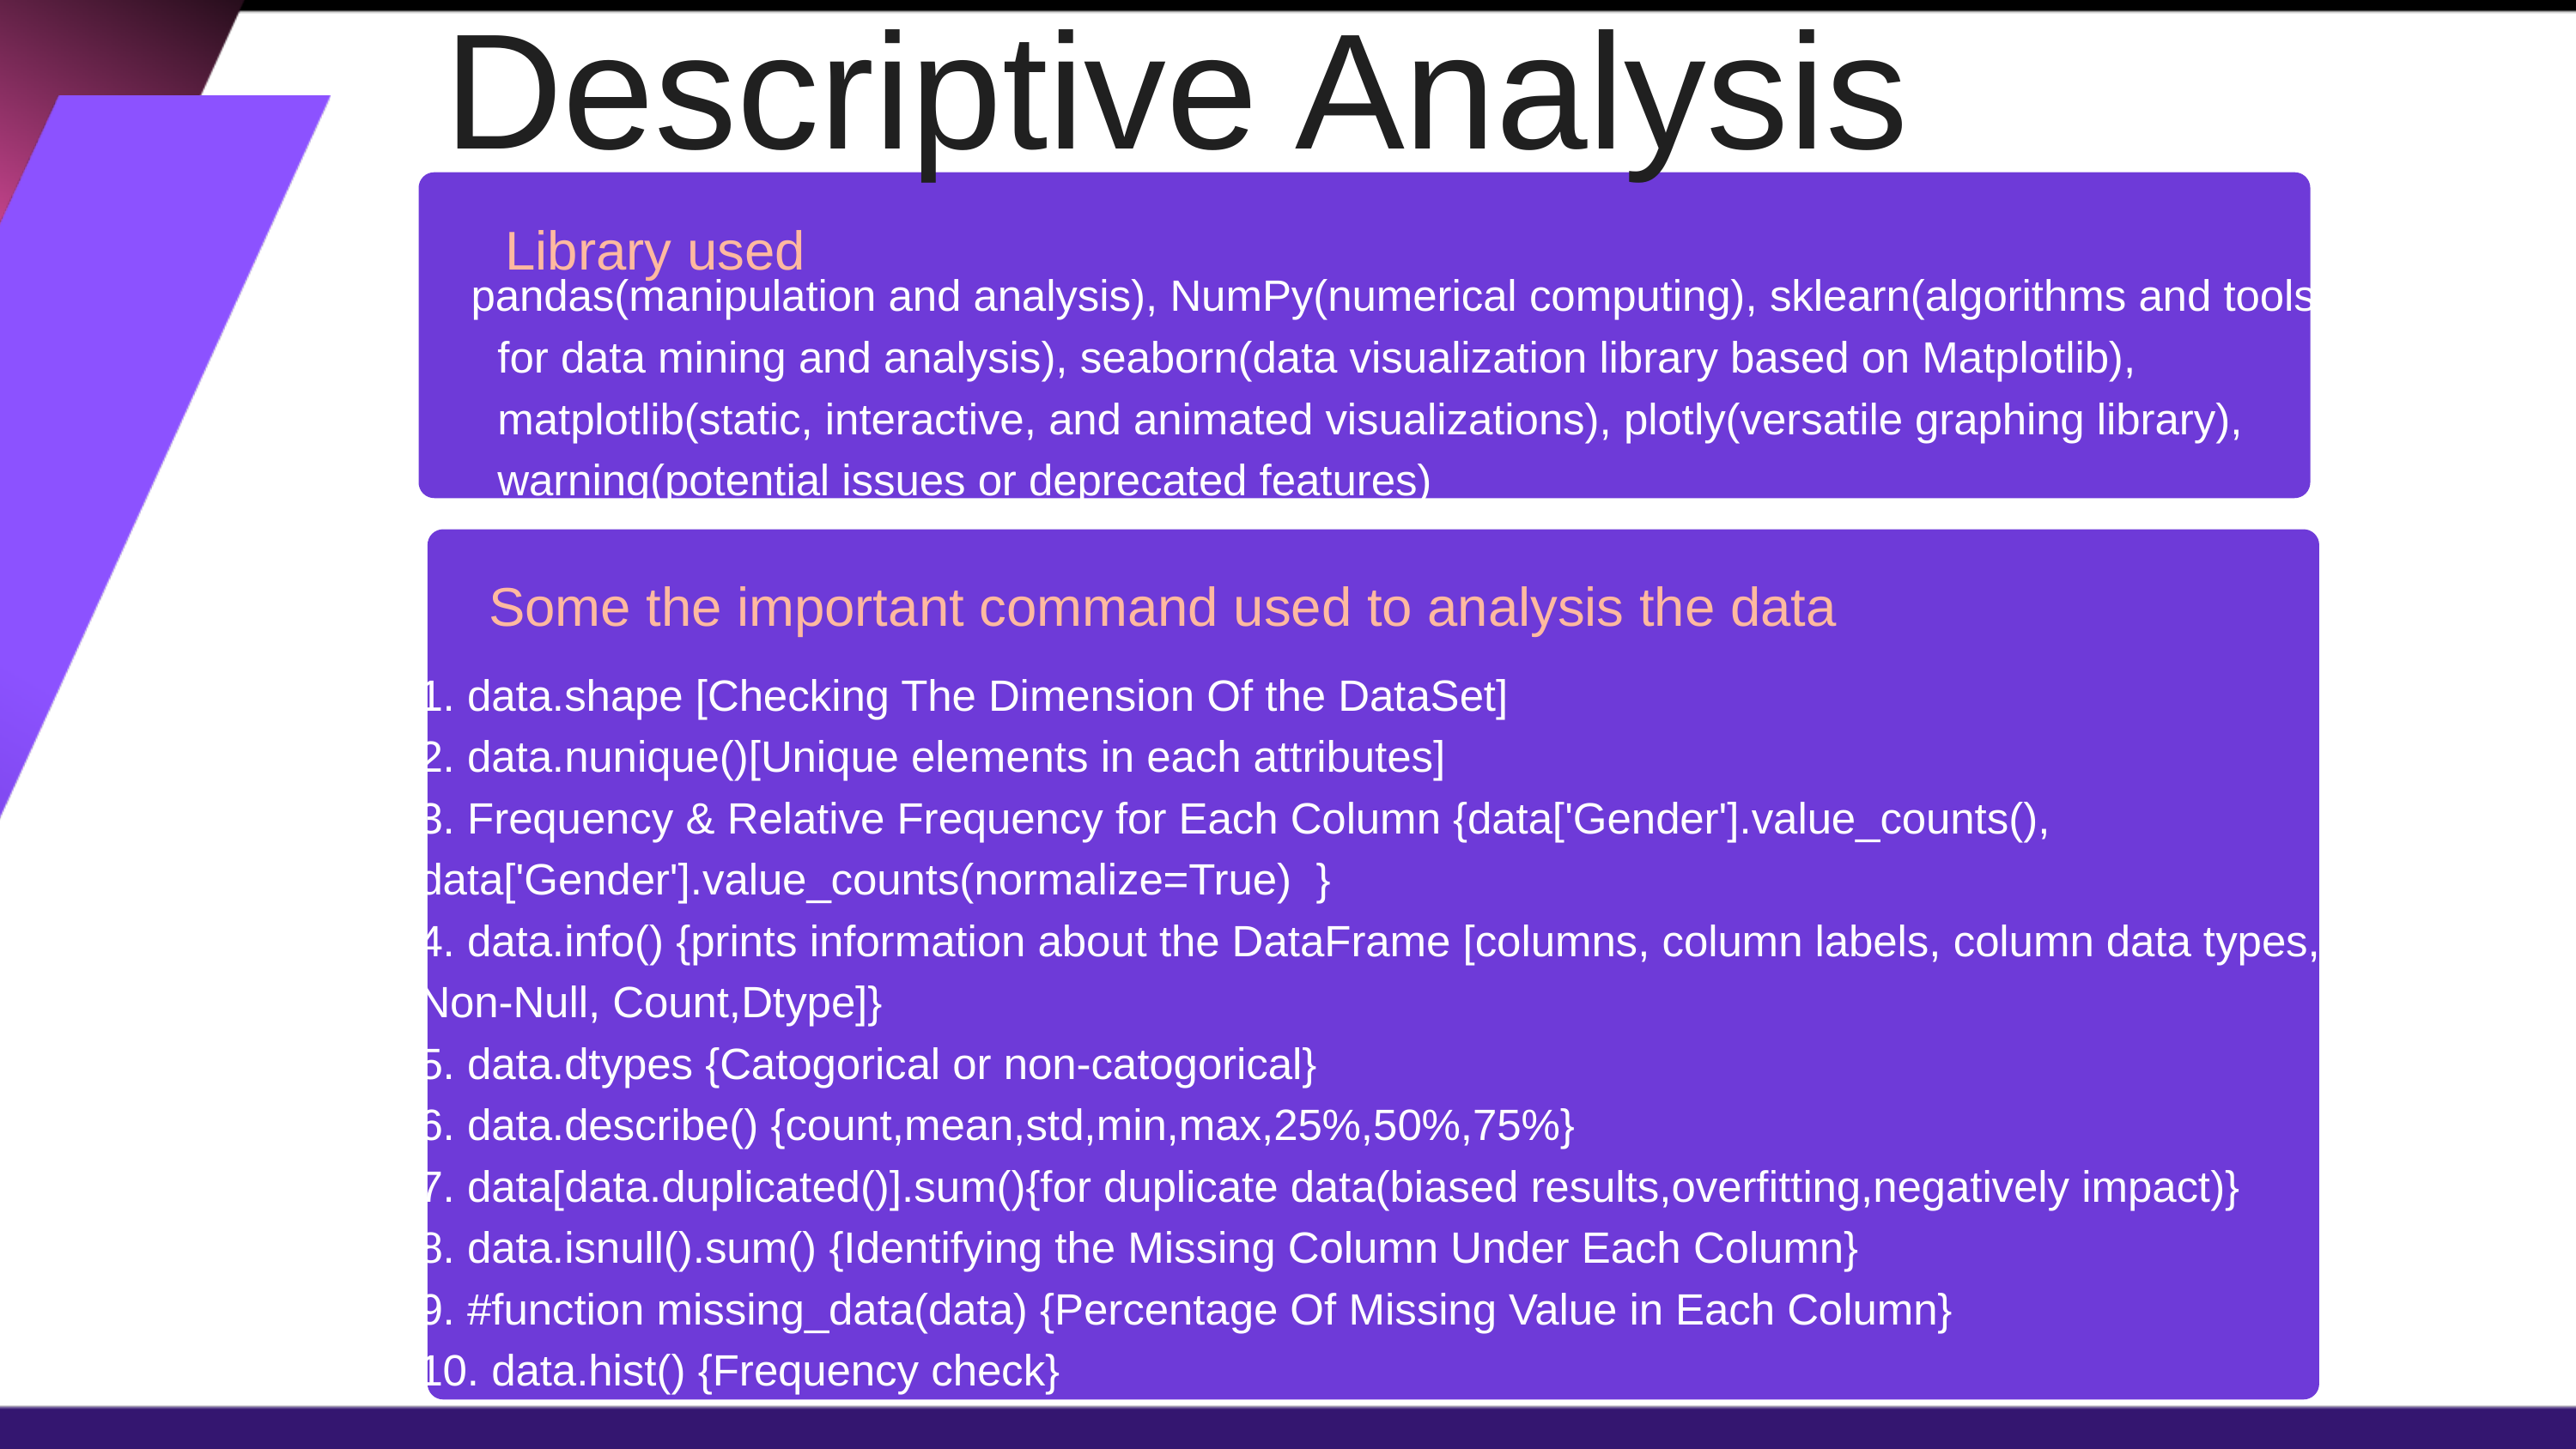

Descriptive Analysis

Library used
pandas(manipulation and analysis), NumPy(numerical computing), sklearn(algorithms and tools for data mining and analysis), seaborn(data visualization library based on Matplotlib), matplotlib(static, interactive, and animated visualizations), plotly(versatile graphing library), warning(potential issues or deprecated features)

Some the important command used to analysis the data
1. data.shape [Checking The Dimension Of the DataSet]
2. data.nunique()[Unique elements in each attributes]
3. Frequency & Relative Frequency for Each Column {data['Gender'].value_counts(), data['Gender'].value_counts(normalize=True)  }
4. data.info() {prints information about the DataFrame [columns, column labels, column data types, Non-Null, Count,Dtype]}
5. data.dtypes {Catogorical or non-catogorical}
6. data.describe() {count,mean,std,min,max,25%,50%,75%}
7. data[data.duplicated()].sum(){for duplicate data(biased results,overfitting,negatively impact)}
8. data.isnull().sum() {Identifying the Missing Column Under Each Column}
9. #function missing_data(data) {Percentage Of Missing Value in Each Column}
10. data.hist() {Frequency check}

]